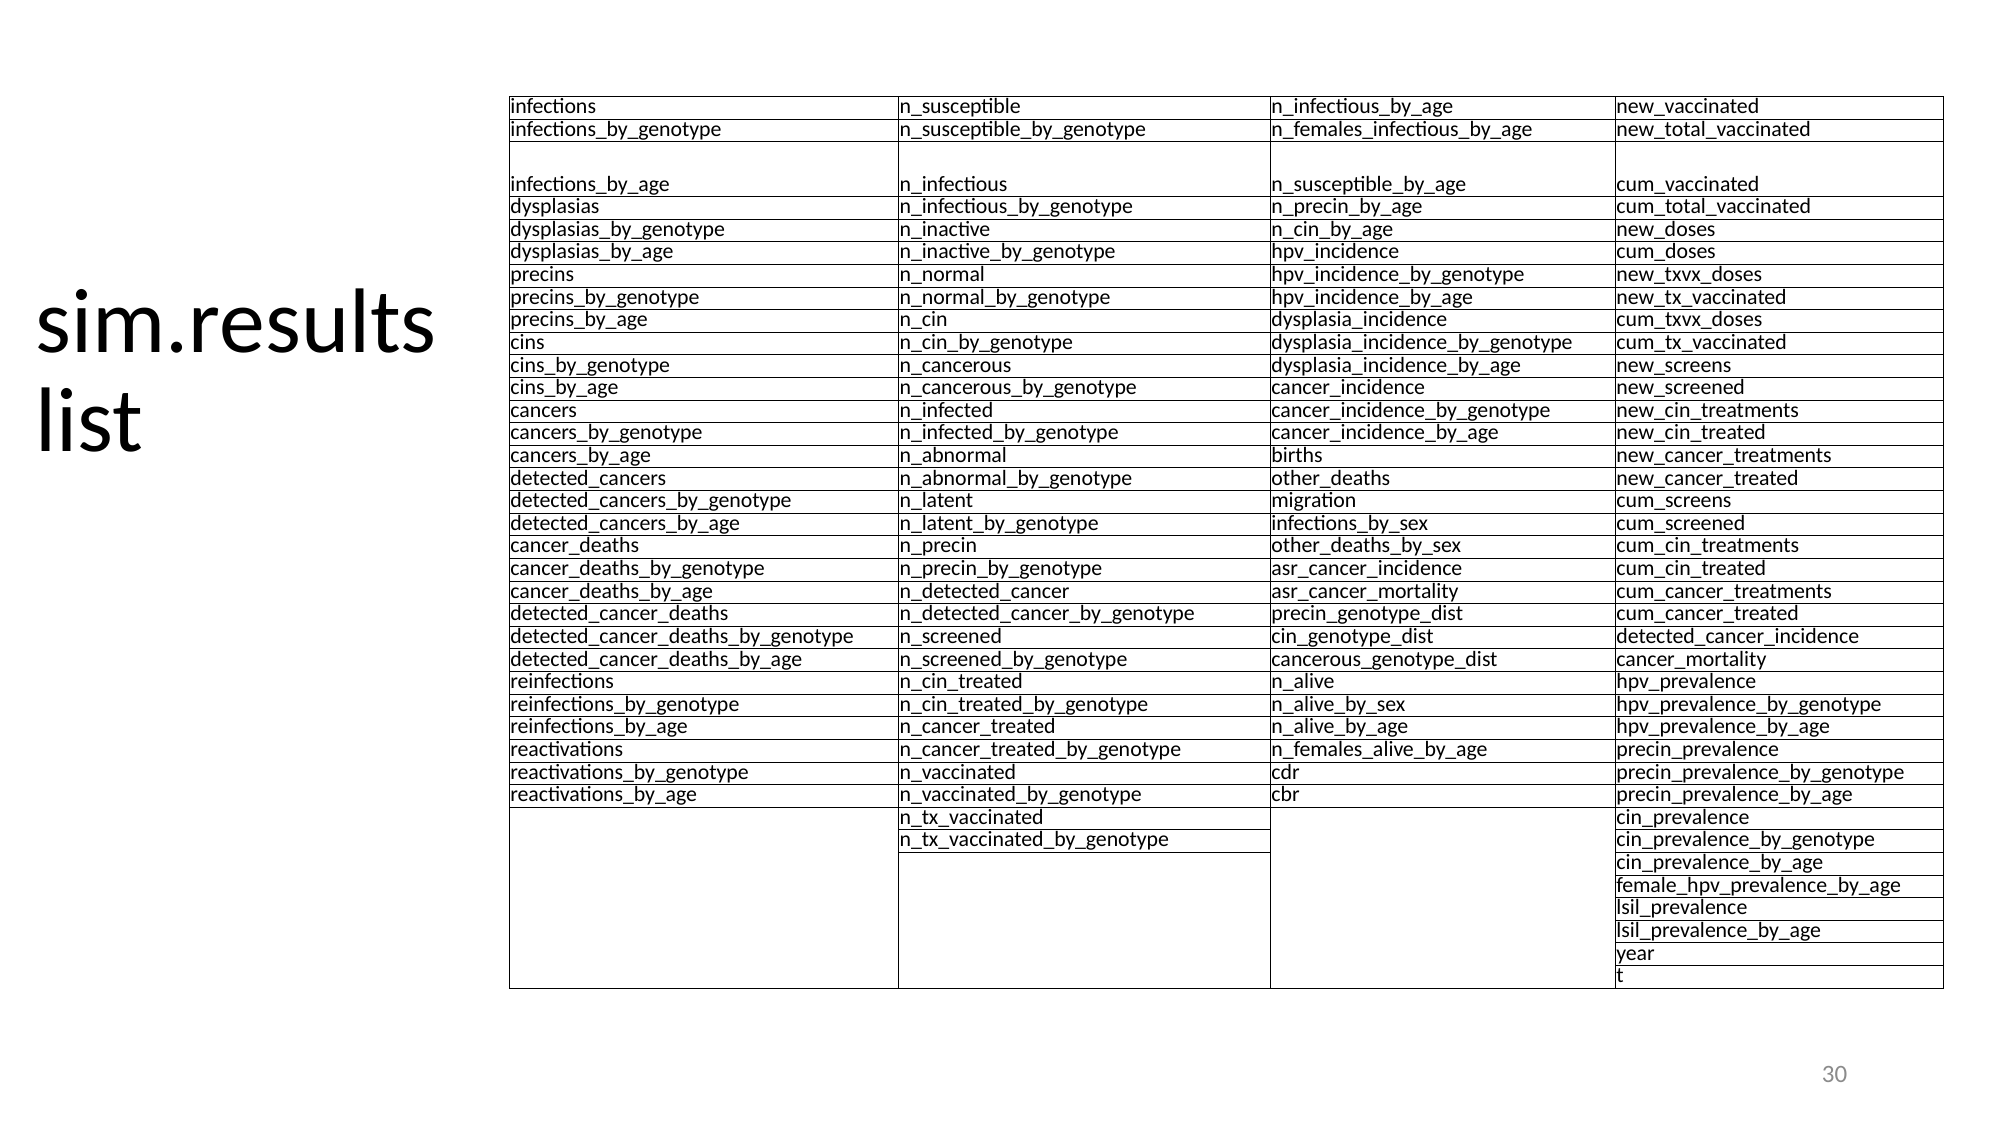

| infections | n\_susceptible | n\_infectious\_by\_age | new\_vaccinated |
| --- | --- | --- | --- |
| infections\_by\_genotype | n\_susceptible\_by\_genotype | n\_females\_infectious\_by\_age | new\_total\_vaccinated |
| infections\_by\_age | n\_infectious | n\_susceptible\_by\_age | cum\_vaccinated |
| dysplasias | n\_infectious\_by\_genotype | n\_precin\_by\_age | cum\_total\_vaccinated |
| dysplasias\_by\_genotype | n\_inactive | n\_cin\_by\_age | new\_doses |
| dysplasias\_by\_age | n\_inactive\_by\_genotype | hpv\_incidence | cum\_doses |
| precins | n\_normal | hpv\_incidence\_by\_genotype | new\_txvx\_doses |
| precins\_by\_genotype | n\_normal\_by\_genotype | hpv\_incidence\_by\_age | new\_tx\_vaccinated |
| precins\_by\_age | n\_cin | dysplasia\_incidence | cum\_txvx\_doses |
| cins | n\_cin\_by\_genotype | dysplasia\_incidence\_by\_genotype | cum\_tx\_vaccinated |
| cins\_by\_genotype | n\_cancerous | dysplasia\_incidence\_by\_age | new\_screens |
| cins\_by\_age | n\_cancerous\_by\_genotype | cancer\_incidence | new\_screened |
| cancers | n\_infected | cancer\_incidence\_by\_genotype | new\_cin\_treatments |
| cancers\_by\_genotype | n\_infected\_by\_genotype | cancer\_incidence\_by\_age | new\_cin\_treated |
| cancers\_by\_age | n\_abnormal | births | new\_cancer\_treatments |
| detected\_cancers | n\_abnormal\_by\_genotype | other\_deaths | new\_cancer\_treated |
| detected\_cancers\_by\_genotype | n\_latent | migration | cum\_screens |
| detected\_cancers\_by\_age | n\_latent\_by\_genotype | infections\_by\_sex | cum\_screened |
| cancer\_deaths | n\_precin | other\_deaths\_by\_sex | cum\_cin\_treatments |
| cancer\_deaths\_by\_genotype | n\_precin\_by\_genotype | asr\_cancer\_incidence | cum\_cin\_treated |
| cancer\_deaths\_by\_age | n\_detected\_cancer | asr\_cancer\_mortality | cum\_cancer\_treatments |
| detected\_cancer\_deaths | n\_detected\_cancer\_by\_genotype | precin\_genotype\_dist | cum\_cancer\_treated |
| detected\_cancer\_deaths\_by\_genotype | n\_screened | cin\_genotype\_dist | detected\_cancer\_incidence |
| detected\_cancer\_deaths\_by\_age | n\_screened\_by\_genotype | cancerous\_genotype\_dist | cancer\_mortality |
| reinfections | n\_cin\_treated | n\_alive | hpv\_prevalence |
| reinfections\_by\_genotype | n\_cin\_treated\_by\_genotype | n\_alive\_by\_sex | hpv\_prevalence\_by\_genotype |
| reinfections\_by\_age | n\_cancer\_treated | n\_alive\_by\_age | hpv\_prevalence\_by\_age |
| reactivations | n\_cancer\_treated\_by\_genotype | n\_females\_alive\_by\_age | precin\_prevalence |
| reactivations\_by\_genotype | n\_vaccinated | cdr | precin\_prevalence\_by\_genotype |
| reactivations\_by\_age | n\_vaccinated\_by\_genotype | cbr | precin\_prevalence\_by\_age |
|  | n\_tx\_vaccinated |  | cin\_prevalence |
|  | n\_tx\_vaccinated\_by\_genotype |  | cin\_prevalence\_by\_genotype |
|  |  |  | cin\_prevalence\_by\_age |
|  |  |  | female\_hpv\_prevalence\_by\_age |
|  |  |  | lsil\_prevalence |
|  |  |  | lsil\_prevalence\_by\_age |
|  |  |  | year |
|  |  |  | t |
# sim.results list
30